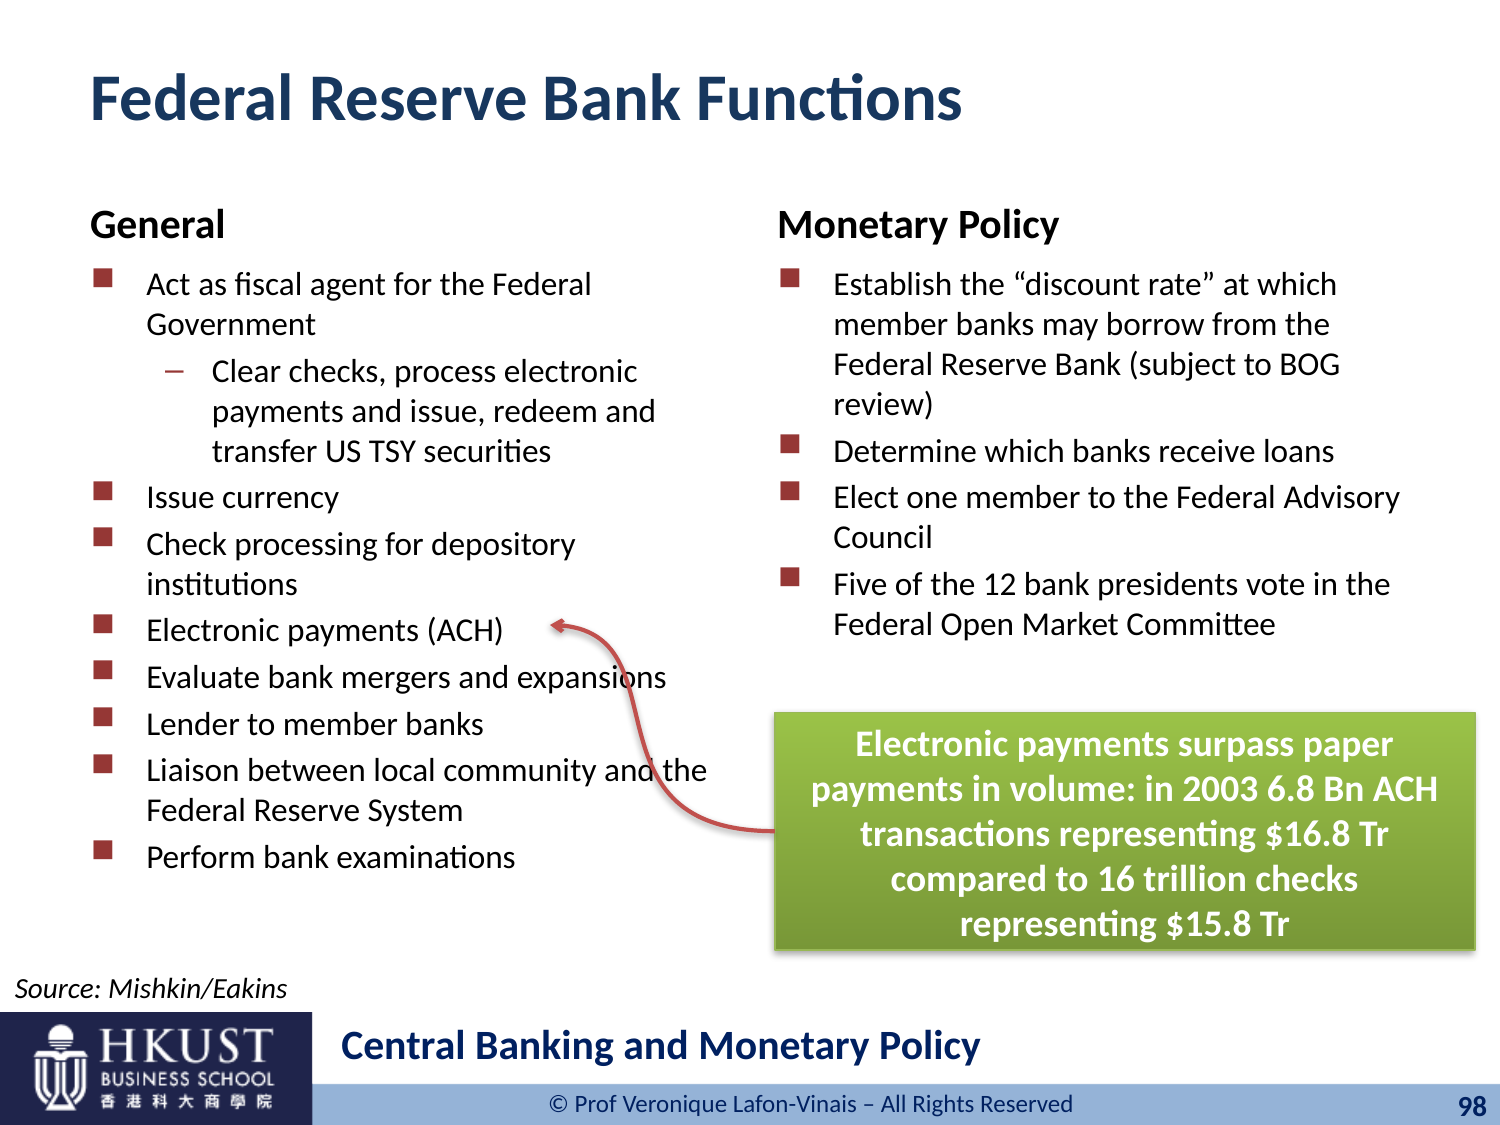

# Federal Reserve Bank Functions
General
Monetary Policy
Act as fiscal agent for the Federal Government
Clear checks, process electronic payments and issue, redeem and transfer US TSY securities
Issue currency
Check processing for depository institutions
Electronic payments (ACH)
Evaluate bank mergers and expansions
Lender to member banks
Liaison between local community and the Federal Reserve System
Perform bank examinations
Establish the “discount rate” at which member banks may borrow from the Federal Reserve Bank (subject to BOG review)
Determine which banks receive loans
Elect one member to the Federal Advisory Council
Five of the 12 bank presidents vote in the Federal Open Market Committee
Electronic payments surpass paper payments in volume: in 2003 6.8 Bn ACH transactions representing $16.8 Tr compared to 16 trillion checks representing $15.8 Tr
Source: Mishkin/Eakins
Central Banking and Monetary Policy
98